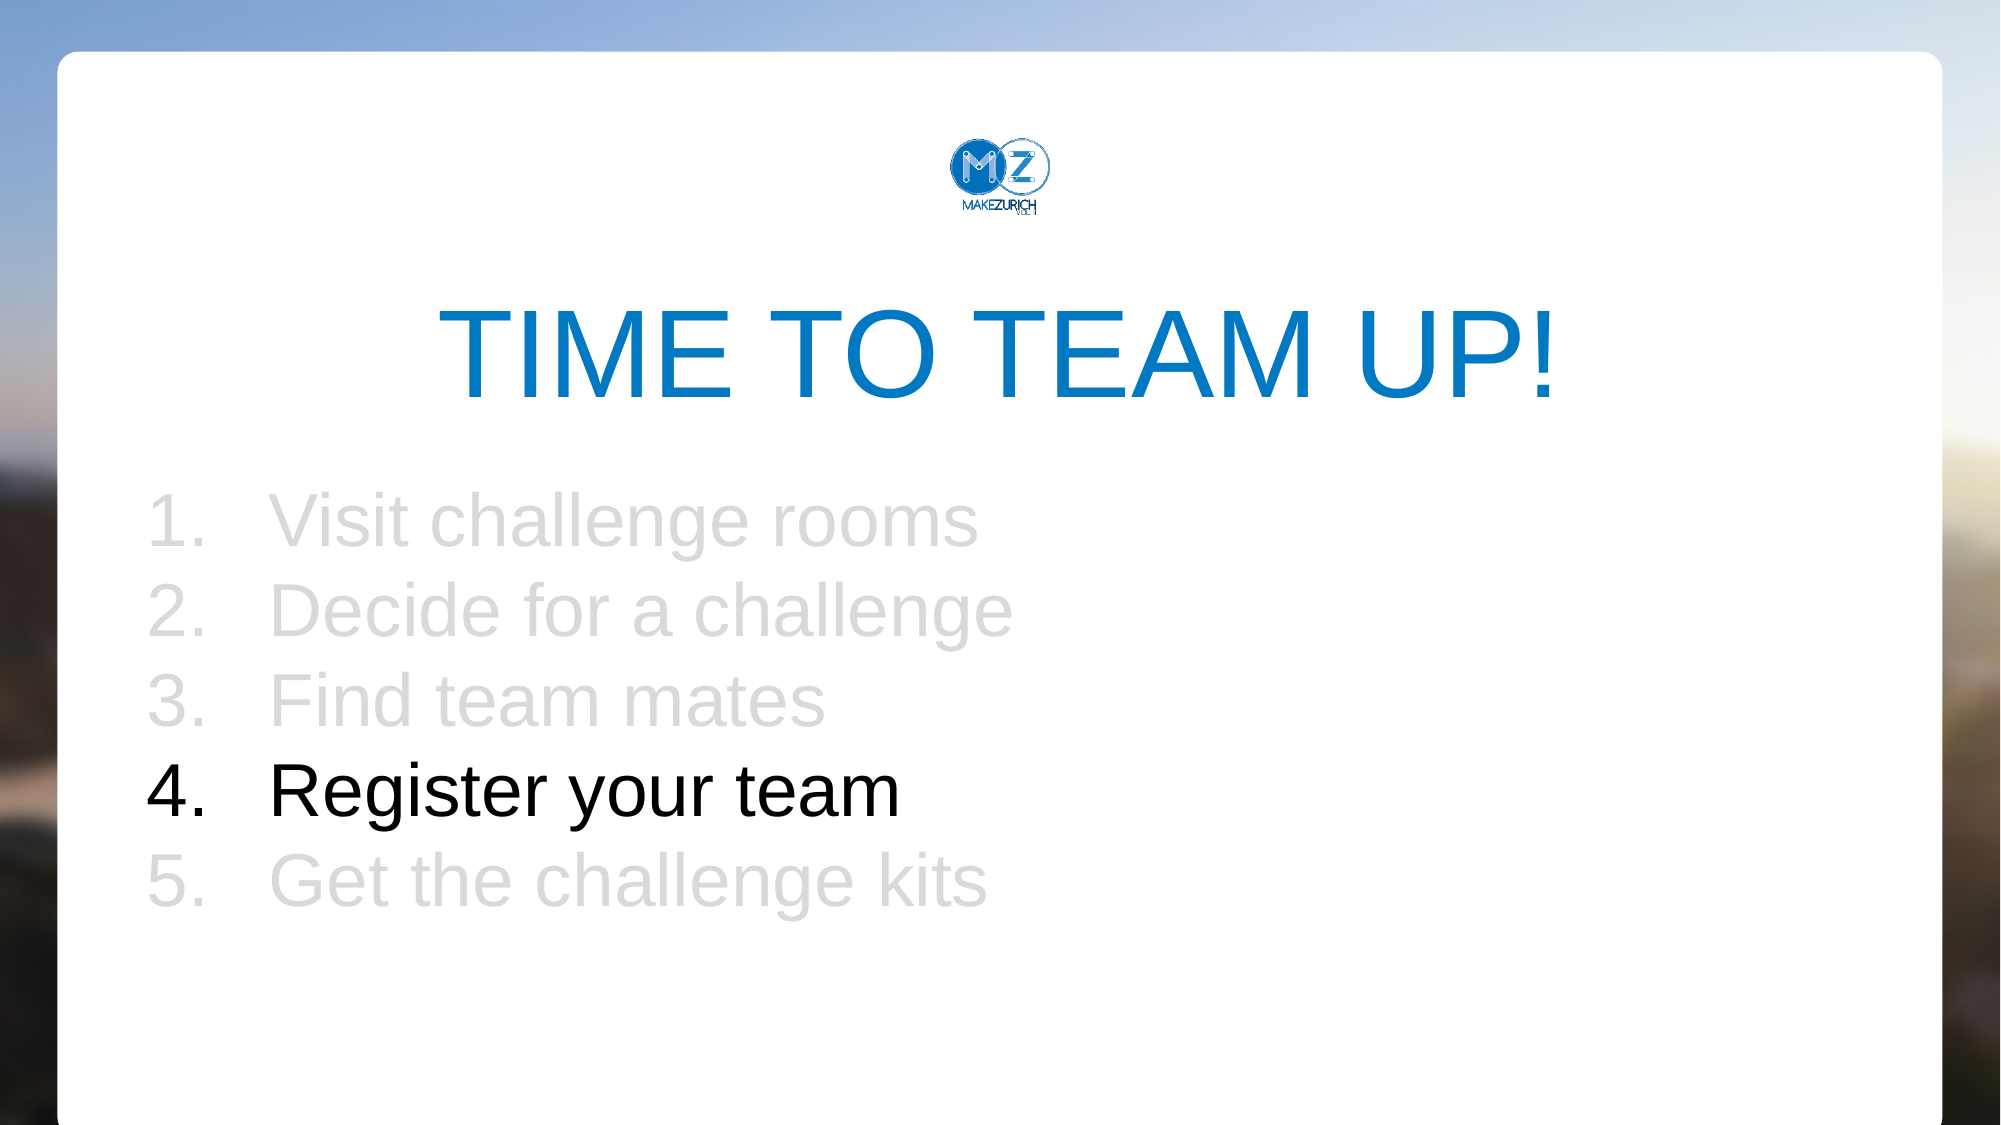

# Time to team up!
Visit challenge rooms
Decide for a challenge
Find team mates
Register your team
Get the challenge kits